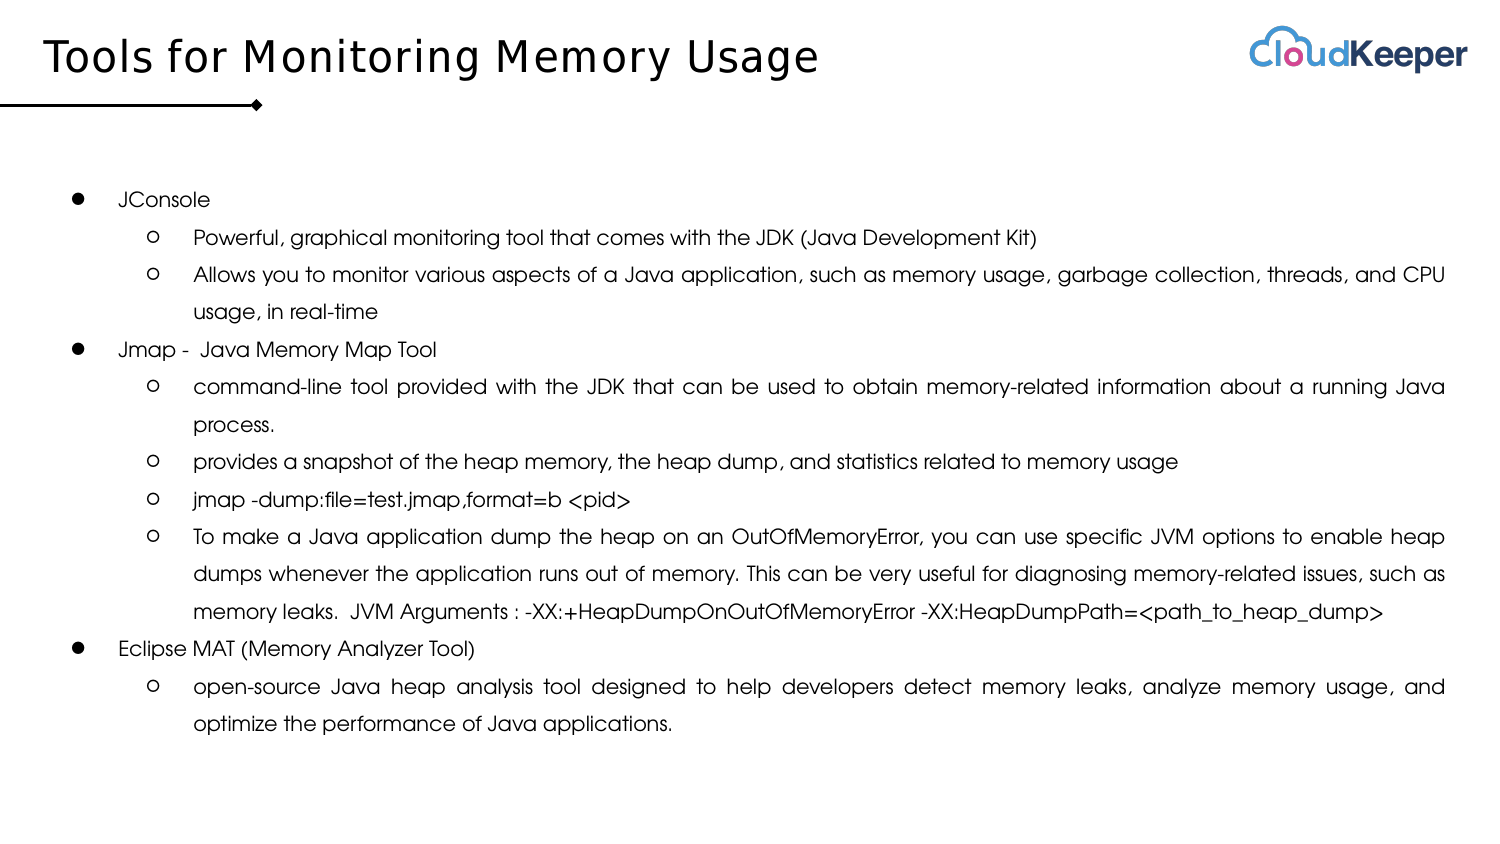

# Tools for Monitoring Memory Usage

JConsole
Powerful, graphical monitoring tool that comes with the JDK (Java Development Kit)
Allows you to monitor various aspects of a Java application, such as memory usage, garbage collection, threads, and CPU usage, in real-time
Jmap -  Java Memory Map Tool
command-line tool provided with the JDK that can be used to obtain memory-related information about a running Java process.
provides a snapshot of the heap memory, the heap dump, and statistics related to memory usage
jmap -dump:file=test.jmap,format=b <pid>
To make a Java application dump the heap on an OutOfMemoryError, you can use specific JVM options to enable heap dumps whenever the application runs out of memory. This can be very useful for diagnosing memory-related issues, such as memory leaks.  JVM Arguments : -XX:+HeapDumpOnOutOfMemoryError -XX:HeapDumpPath=<path_to_heap_dump>
Eclipse MAT (Memory Analyzer Tool)
open-source Java heap analysis tool designed to help developers detect memory leaks, analyze memory usage, and optimize the performance of Java applications.